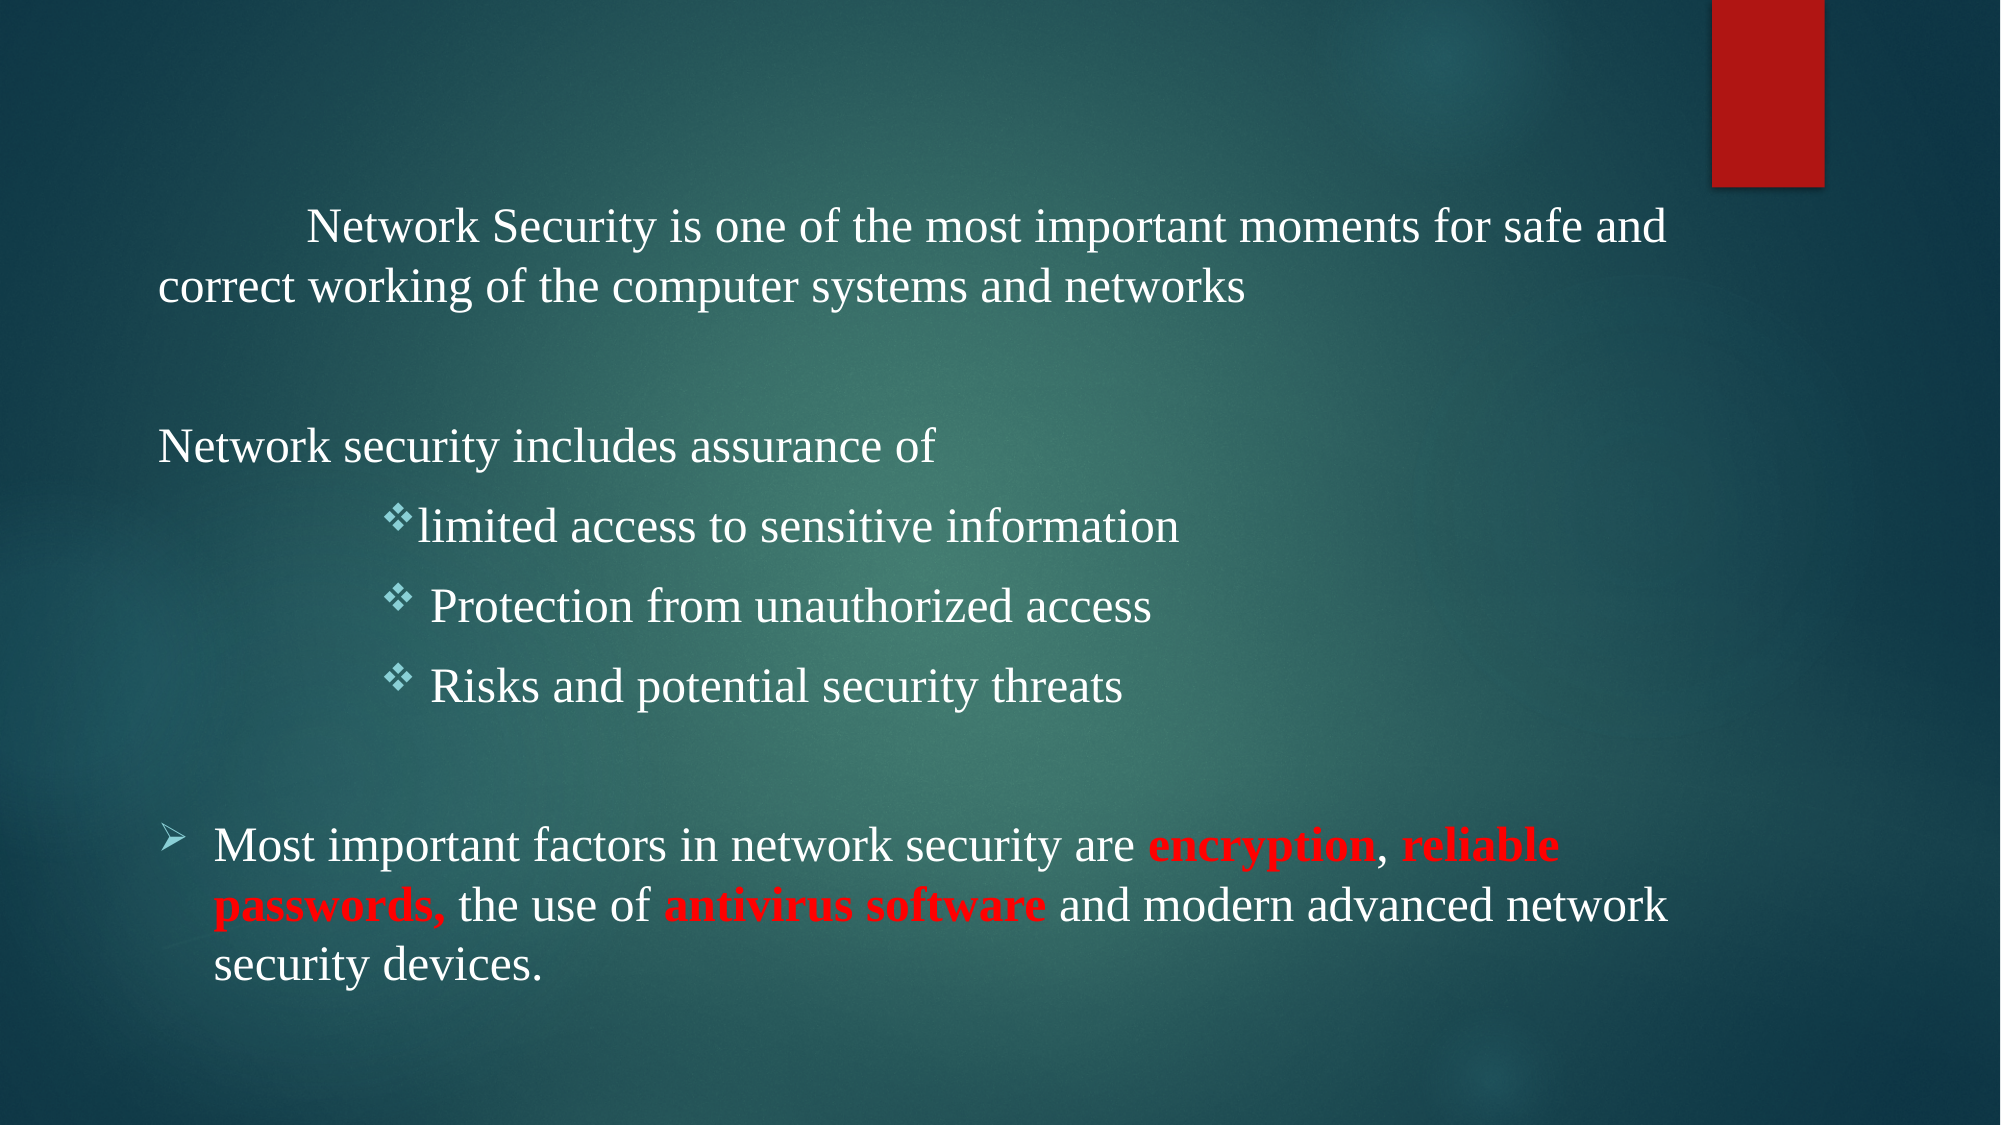

Network Security is one of the most important moments for safe and correct working of the computer systems and networks

Network security includes assurance of
limited access to sensitive information
 Protection from unauthorized access
 Risks and potential security threats

Most important factors in network security are encryption, reliable passwords, the use of antivirus software and modern advanced network security devices.